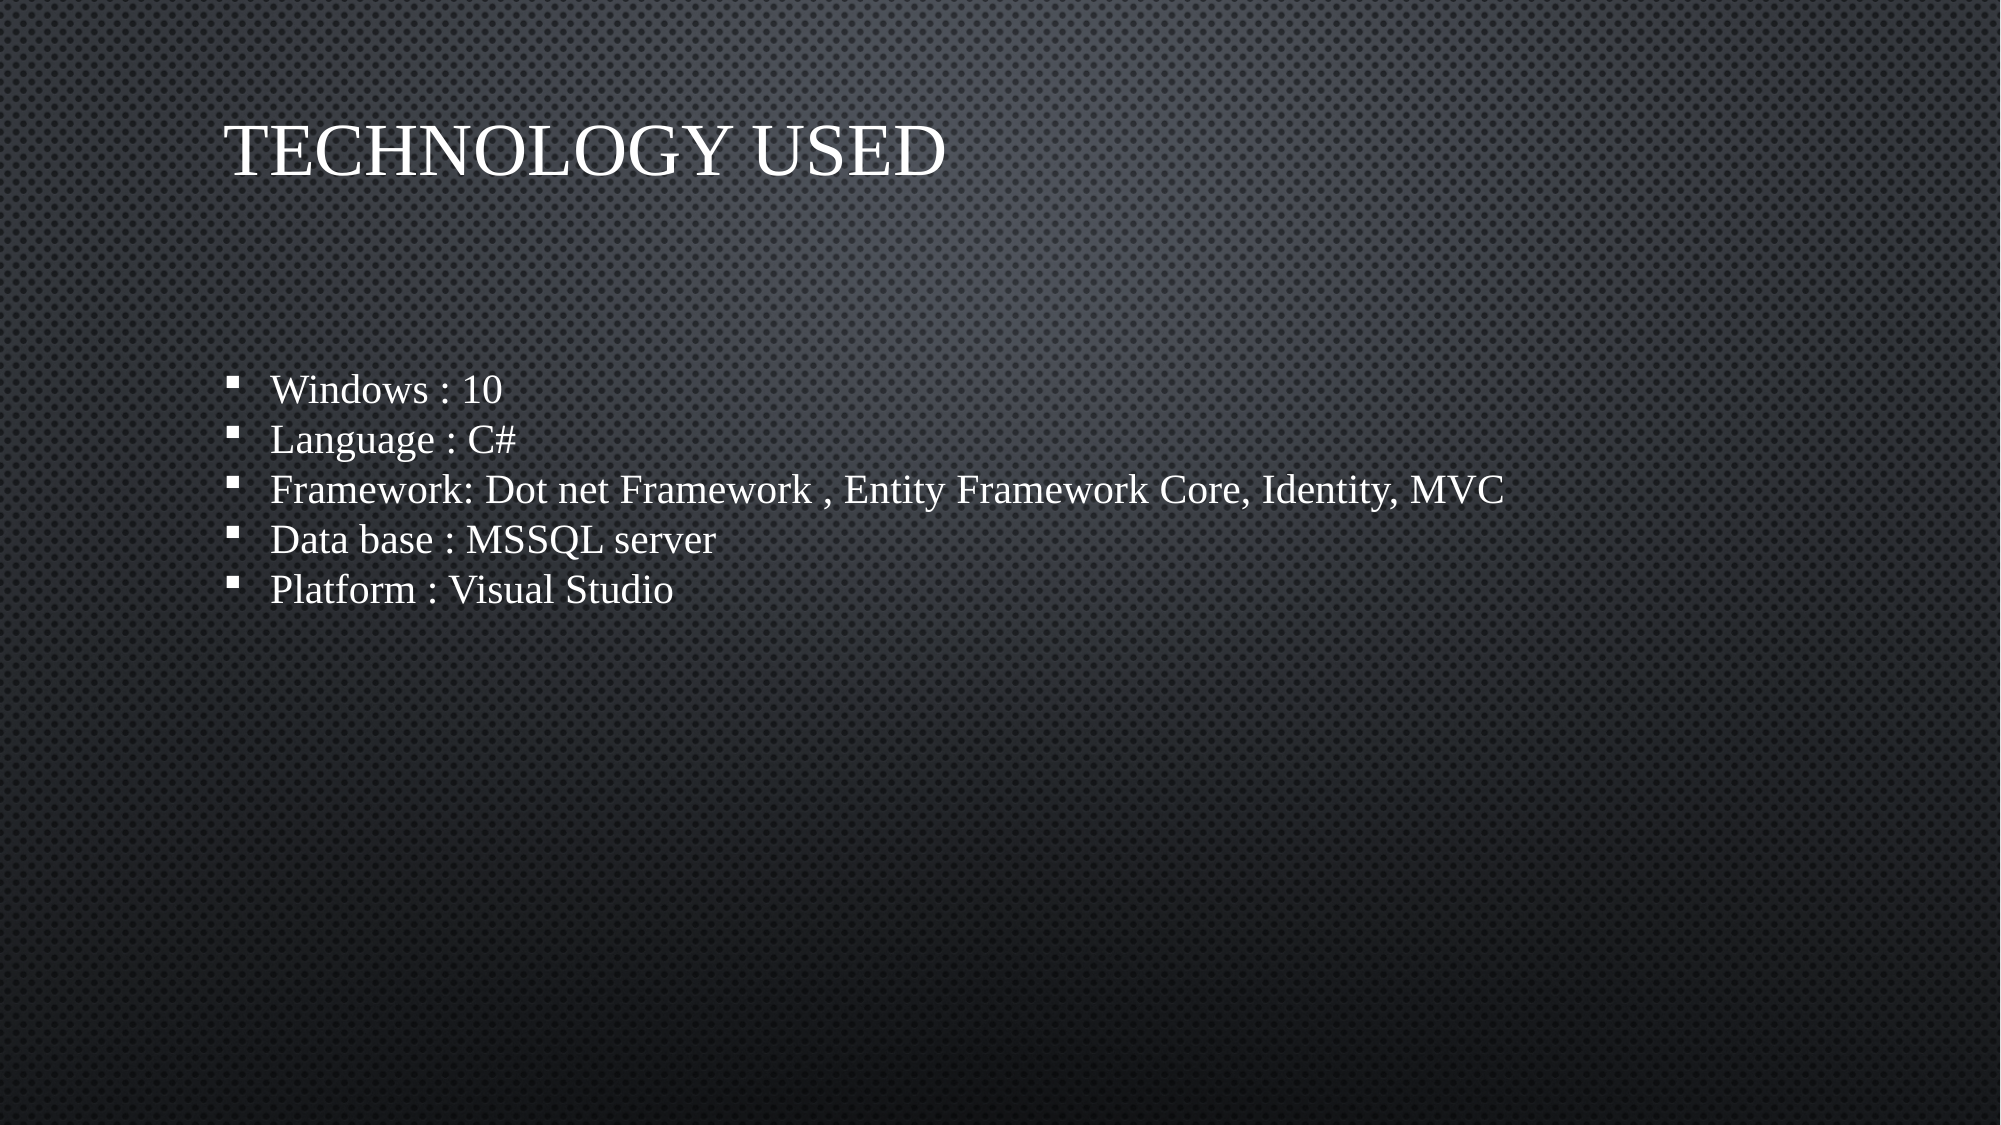

# TECHNOLOGY USED
Windows : 10
Language : C#
Framework: Dot net Framework , Entity Framework Core, Identity, MVC
Data base : MSSQL server
Platform : Visual Studio